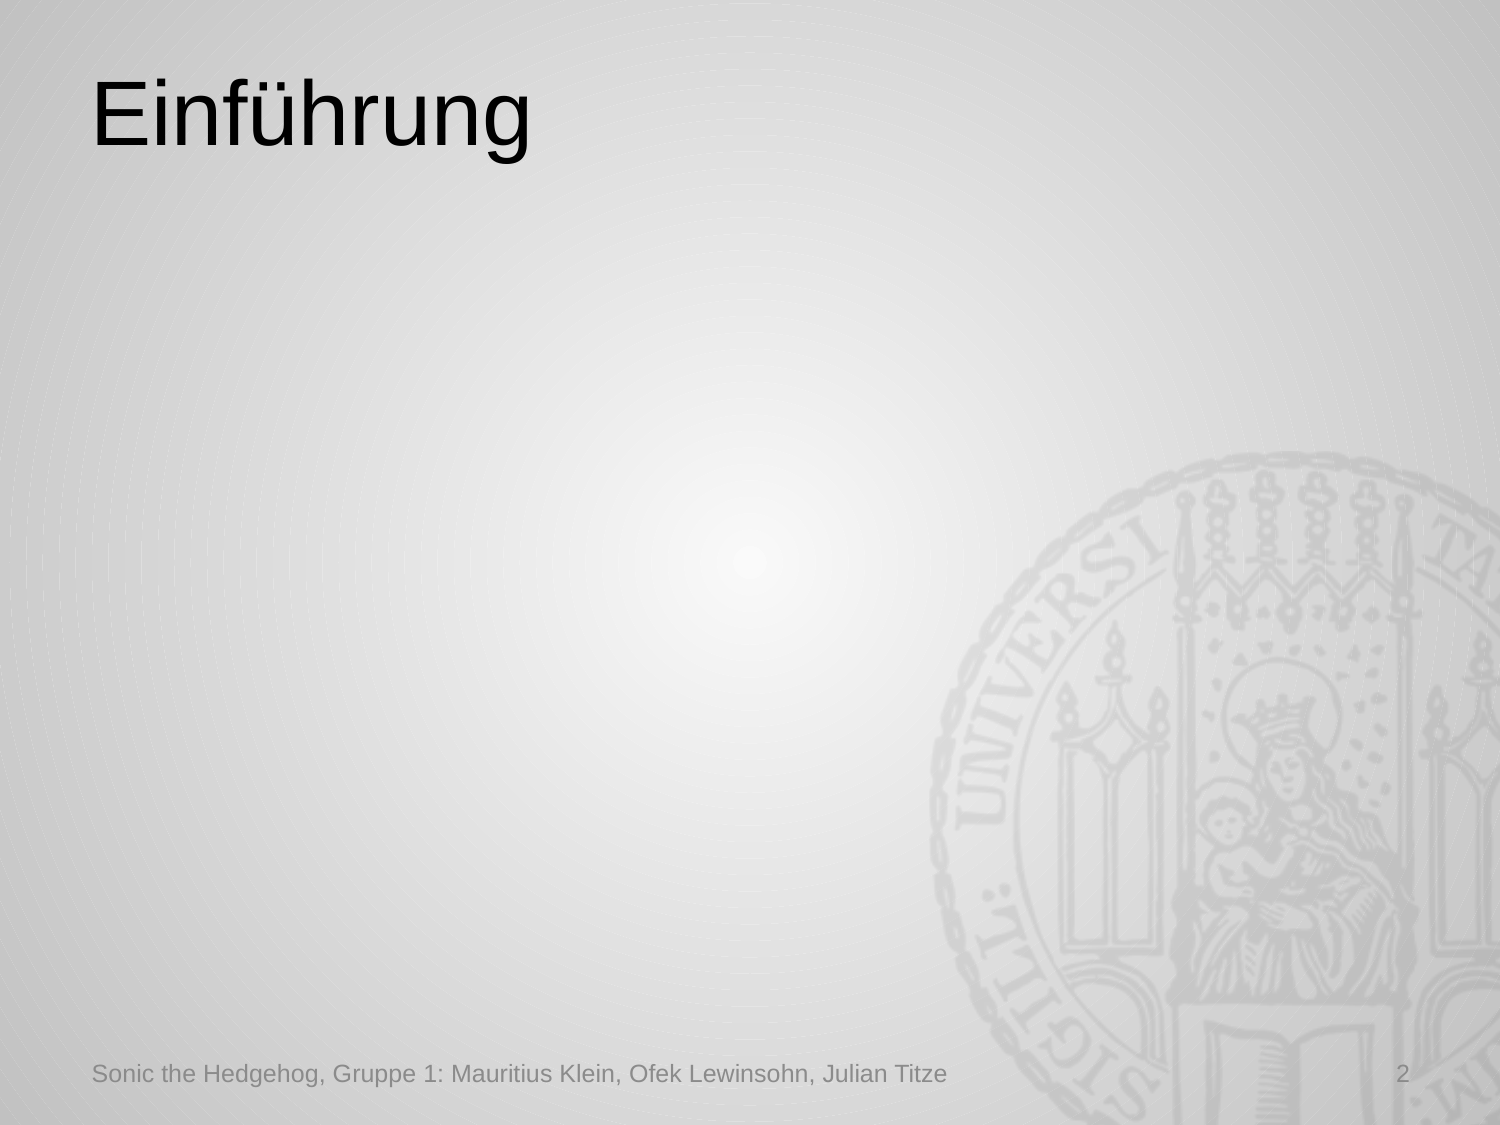

# Einführung

Sonic the Hedgehog, Gruppe 1: Mauritius Klein, Ofek Lewinsohn, Julian Titze
2